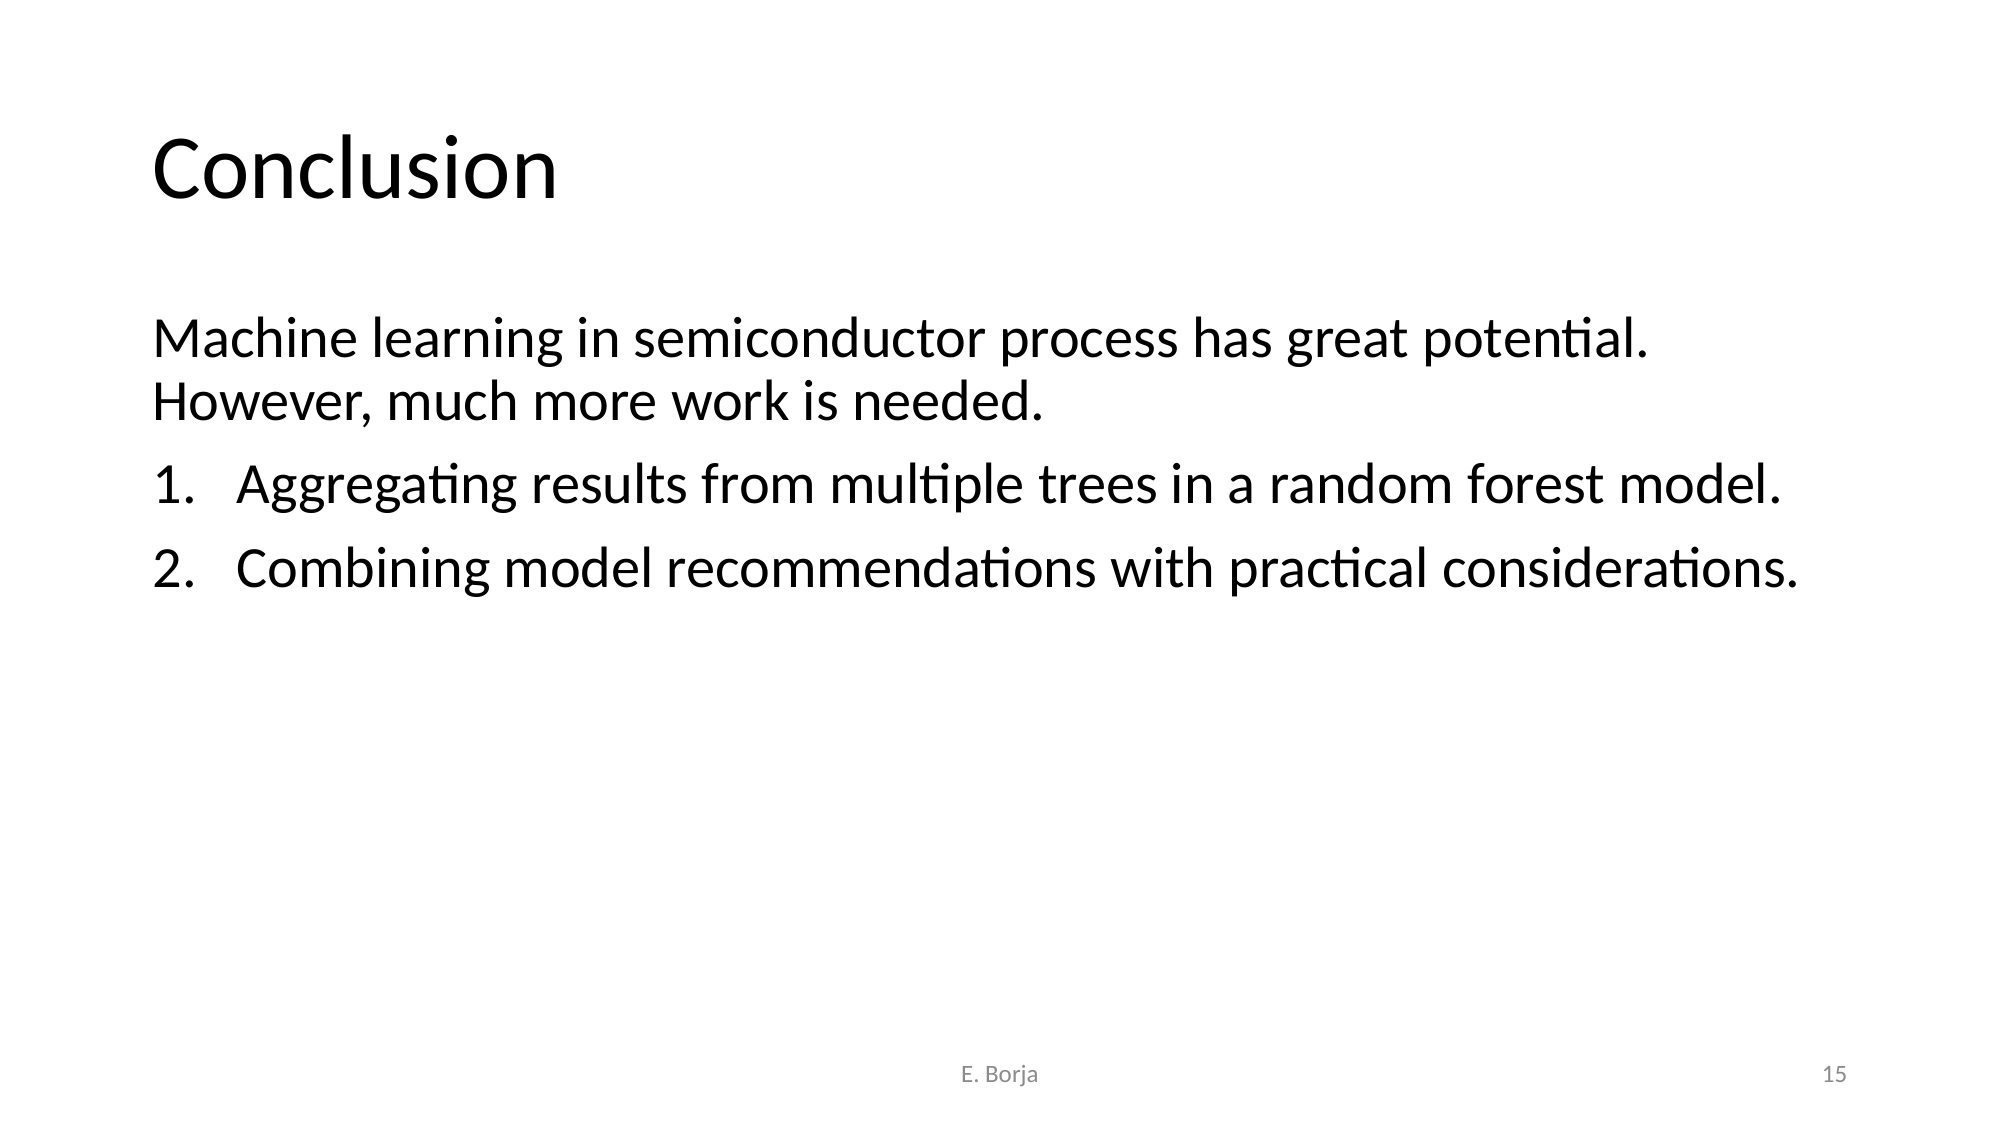

# Conclusion
Machine learning in semiconductor process has great potential. However, much more work is needed.
Aggregating results from multiple trees in a random forest model.
Combining model recommendations with practical considerations.
E. Borja
15